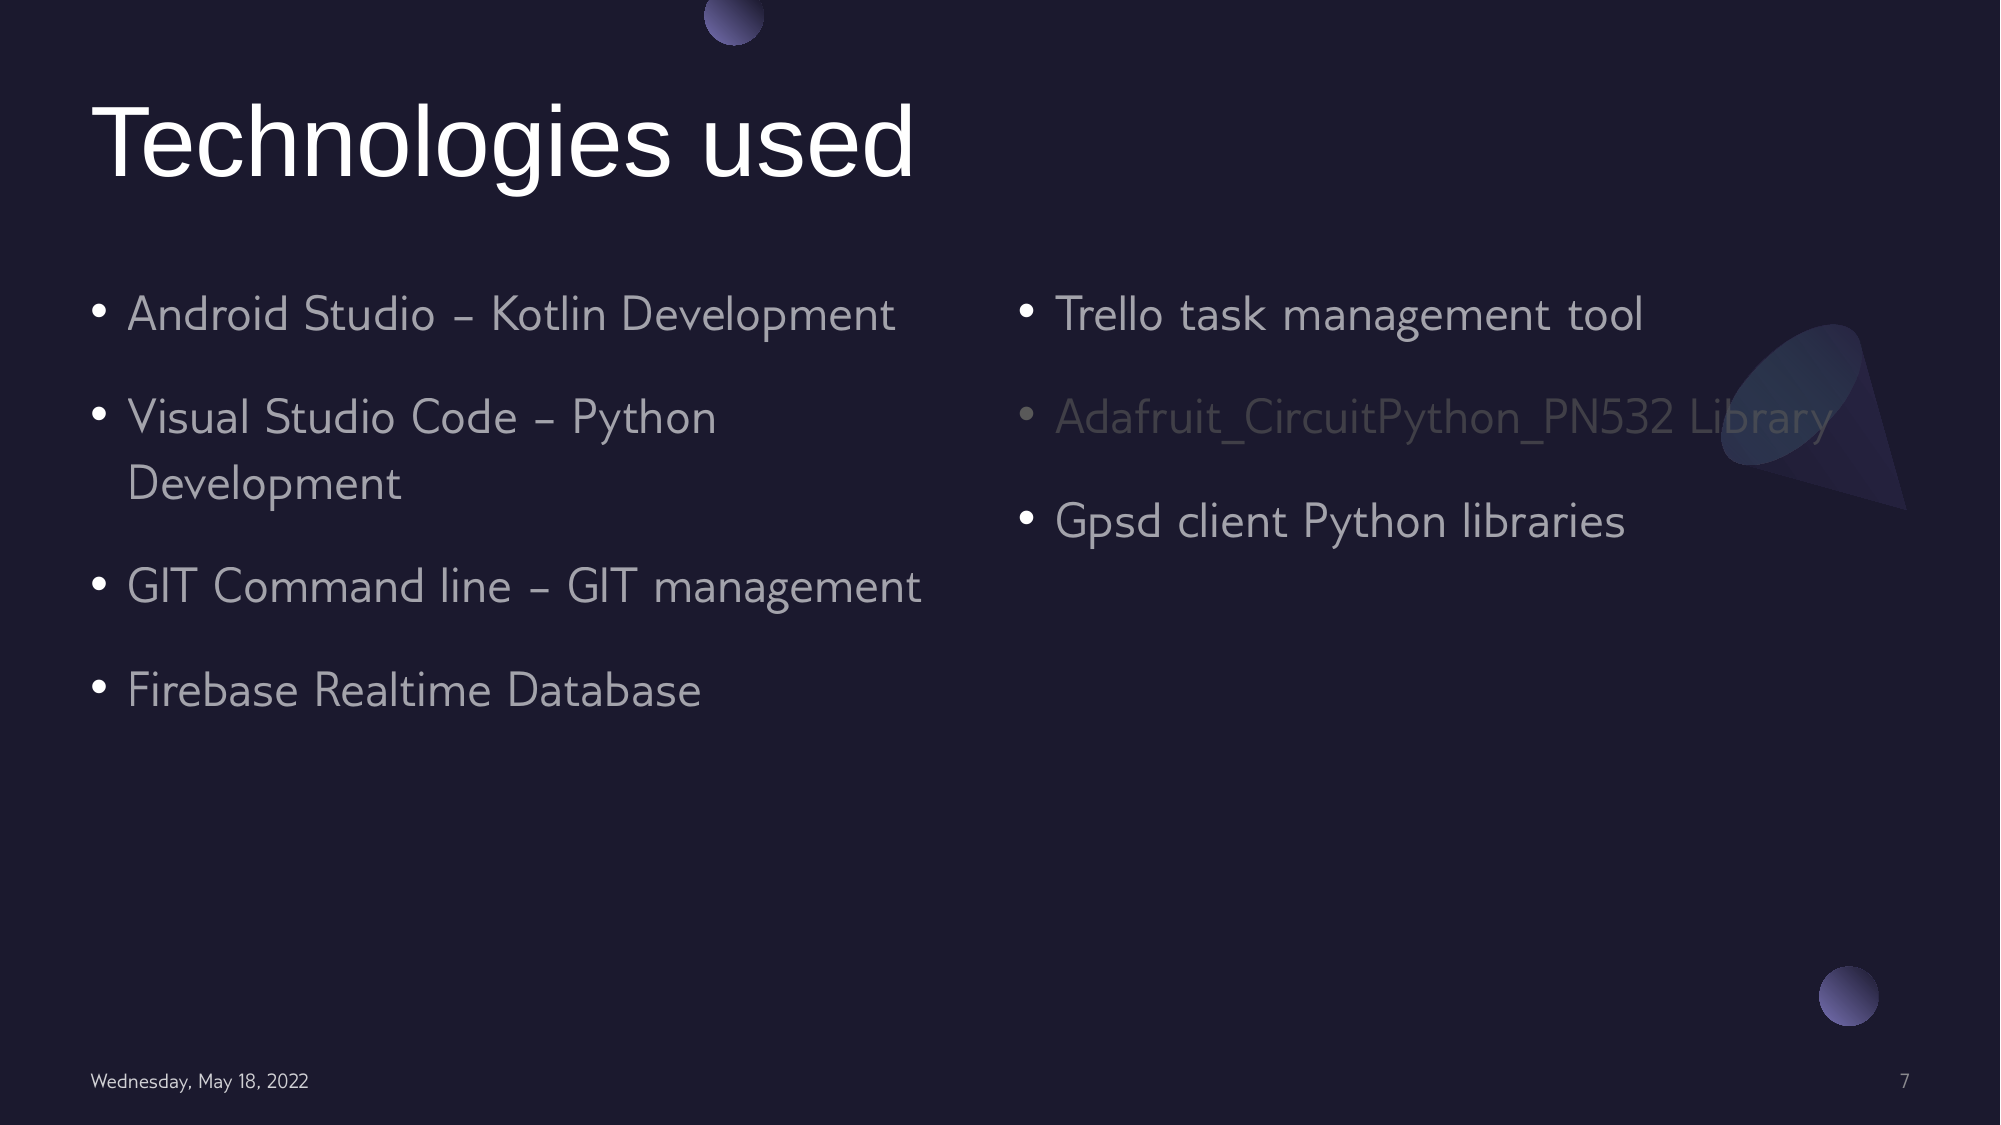

# Technologies used
Trello task management tool
Adafruit_CircuitPython_PN532 Library
Gpsd client Python libraries

Android Studio – Kotlin Development
Visual Studio Code – Python Development
GIT Command line – GIT management
Firebase Realtime Database

Wednesday, May 18, 2022
7